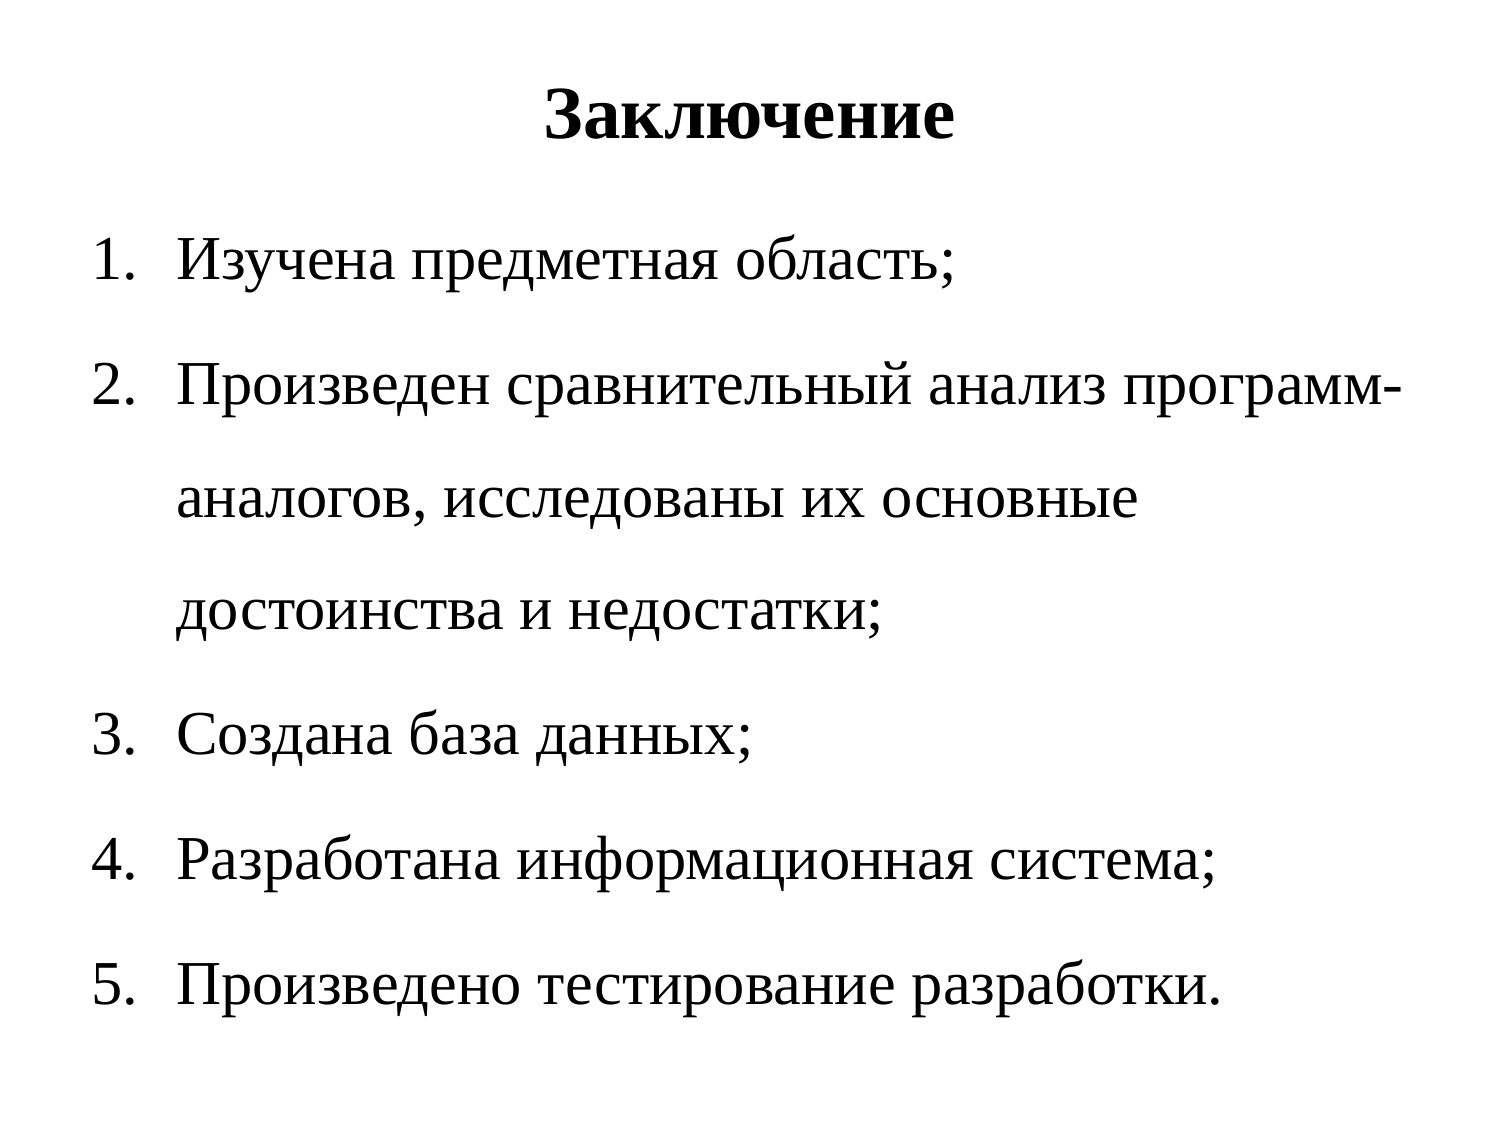

# Заключение
Изучена предметная область;
Произведен сравнительный анализ программ-аналогов, исследованы их основные достоинства и недостатки;
Создана база данных;
Разработана информационная система;
Произведено тестирование разработки.